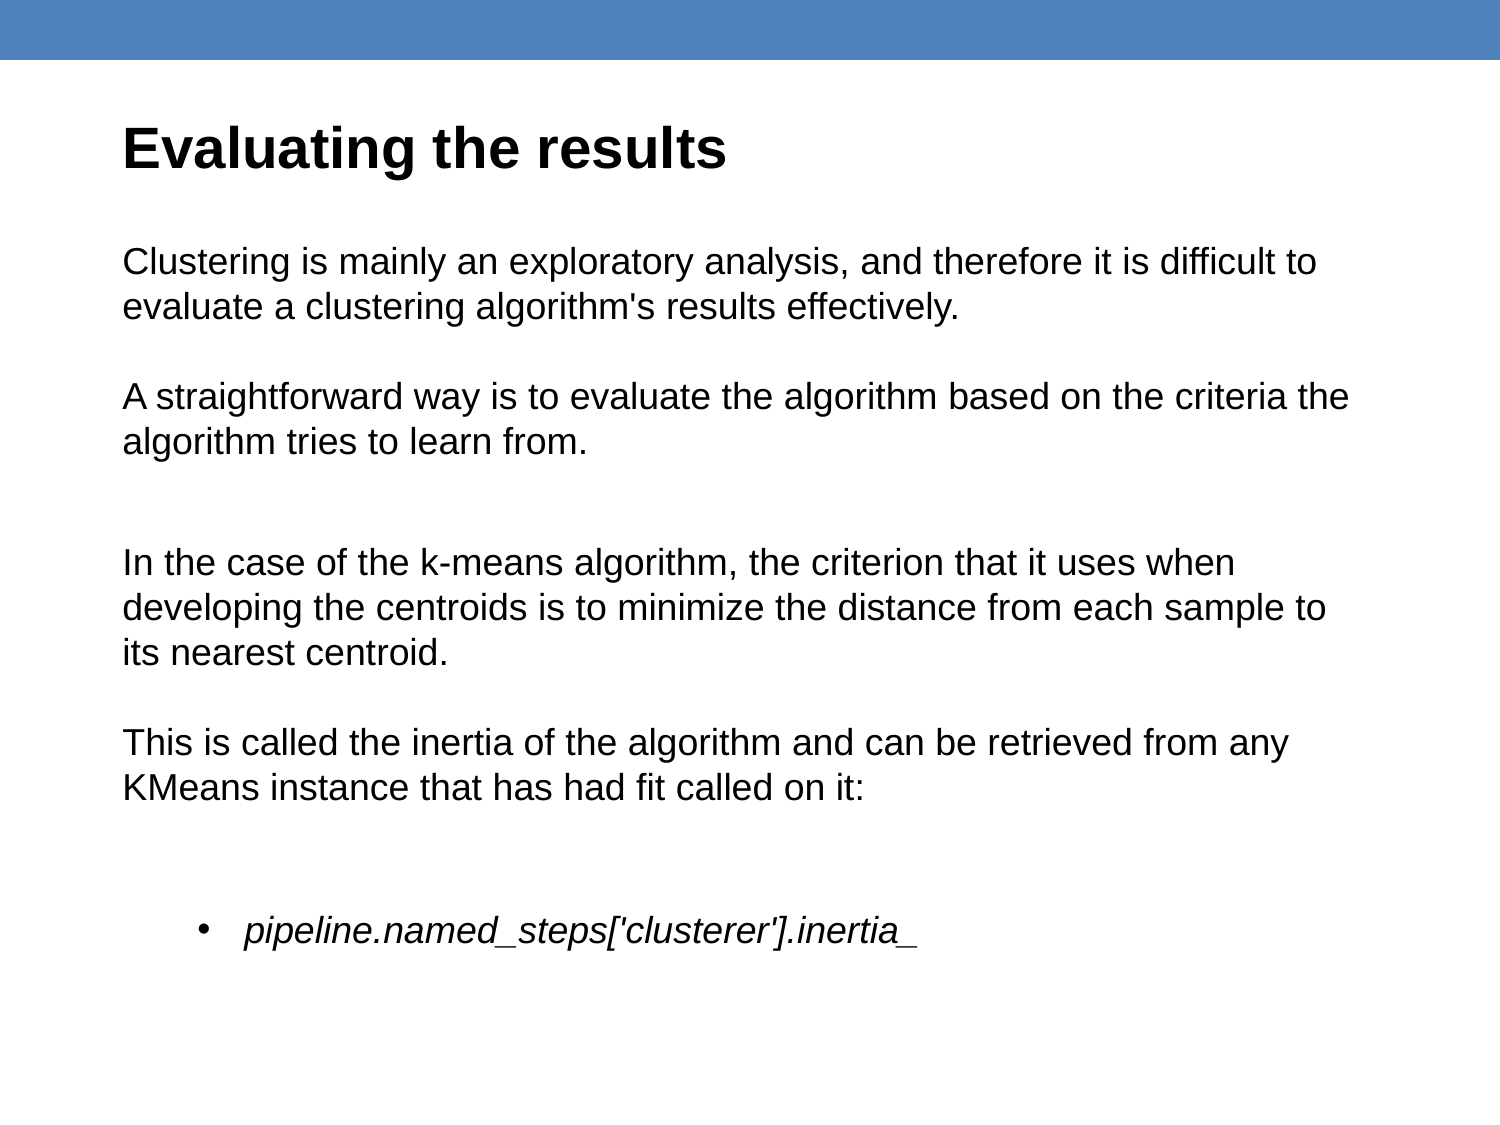

Evaluating the results
Clustering is mainly an exploratory analysis, and therefore it is difficult to evaluate a clustering algorithm's results effectively.

A straightforward way is to evaluate the algorithm based on the criteria the algorithm tries to learn from.
In the case of the k-means algorithm, the criterion that it uses when developing the centroids is to minimize the distance from each sample to its nearest centroid.

This is called the inertia of the algorithm and can be retrieved from any KMeans instance that has had fit called on it:
pipeline.named_steps['clusterer'].inertia_